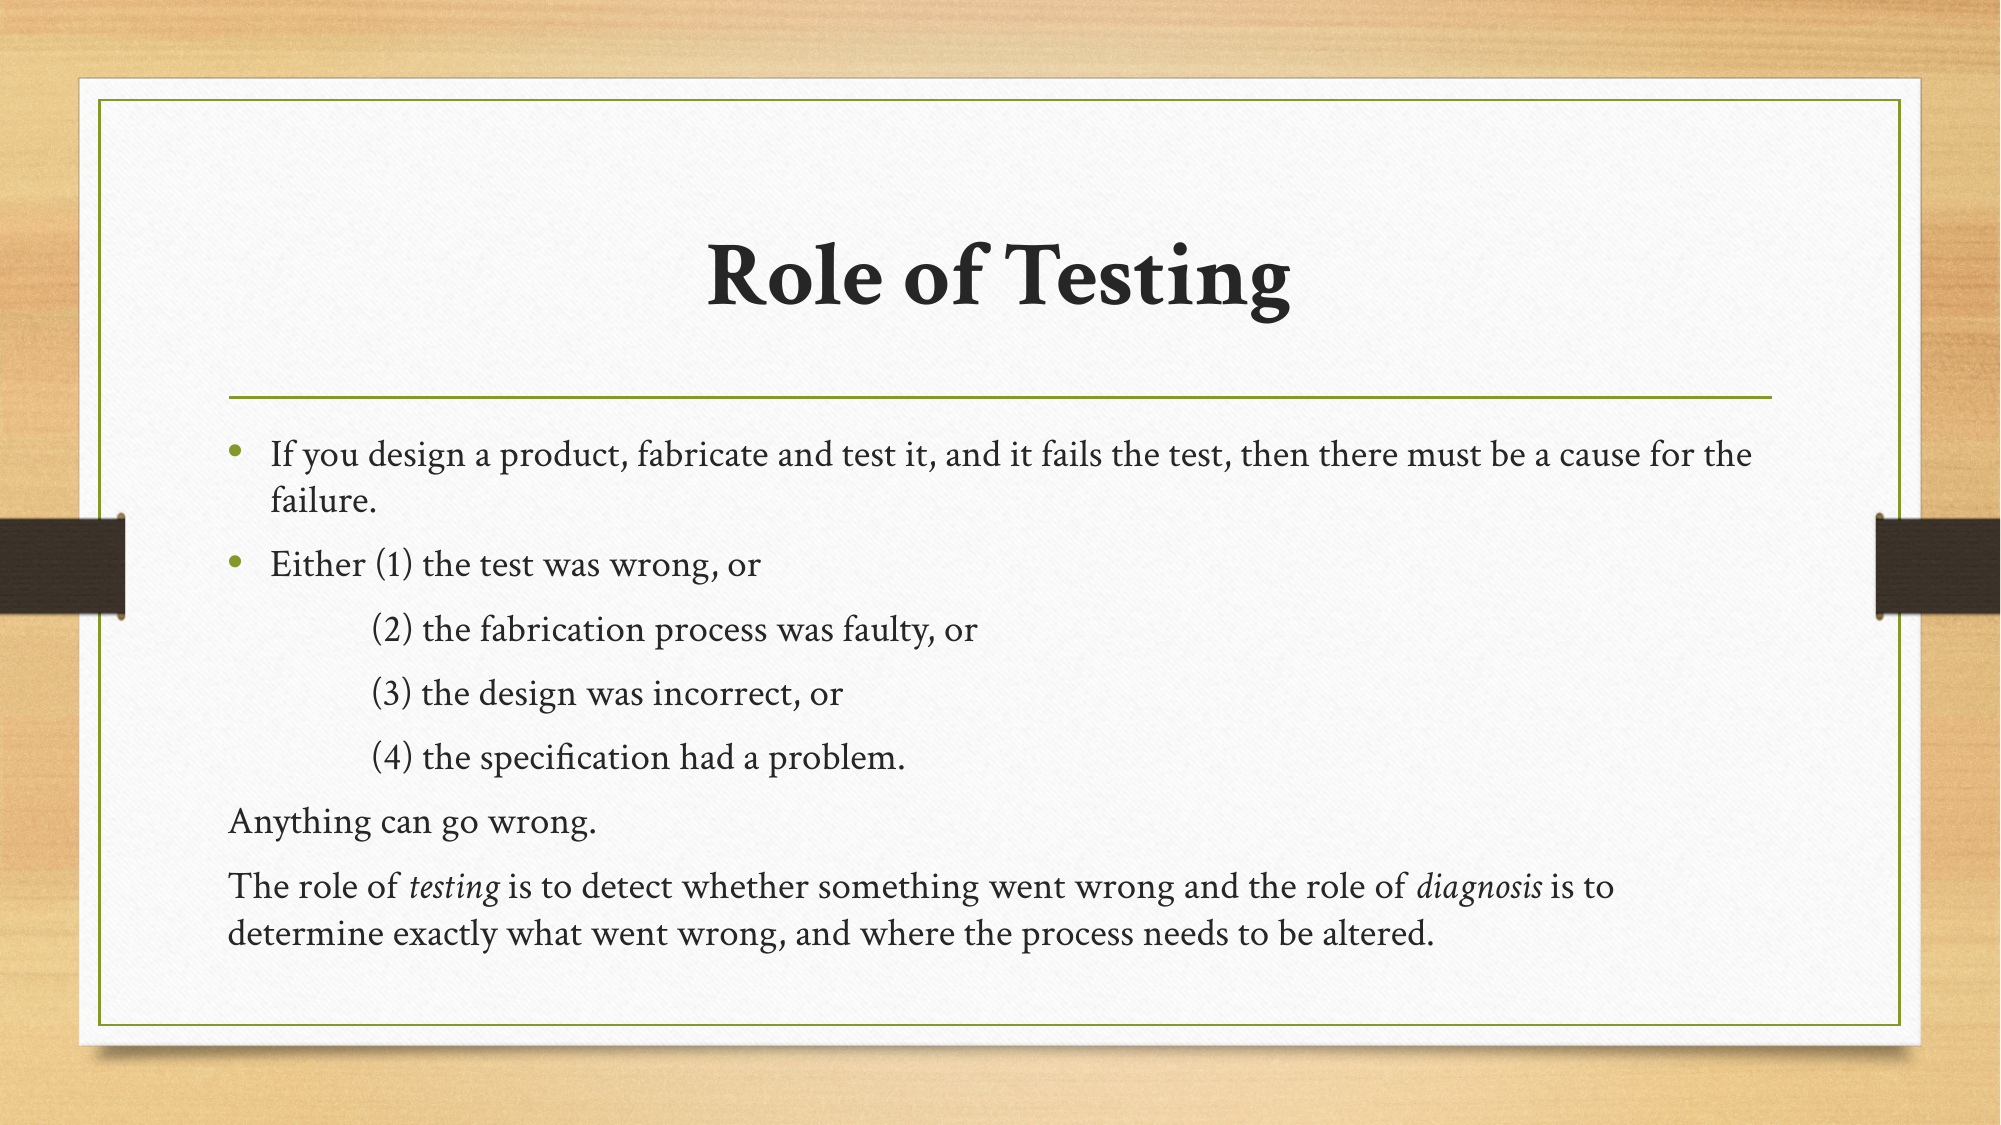

# Role of Testing
If you design a product, fabricate and test it, and it fails the test, then there must be a cause for the failure.
Either (1) the test was wrong, or
	   (2) the fabrication process was faulty, or
	   (3) the design was incorrect, or
	   (4) the specification had a problem.
Anything can go wrong.
The role of testing is to detect whether something went wrong and the role of diagnosis is to determine exactly what went wrong, and where the process needs to be altered.